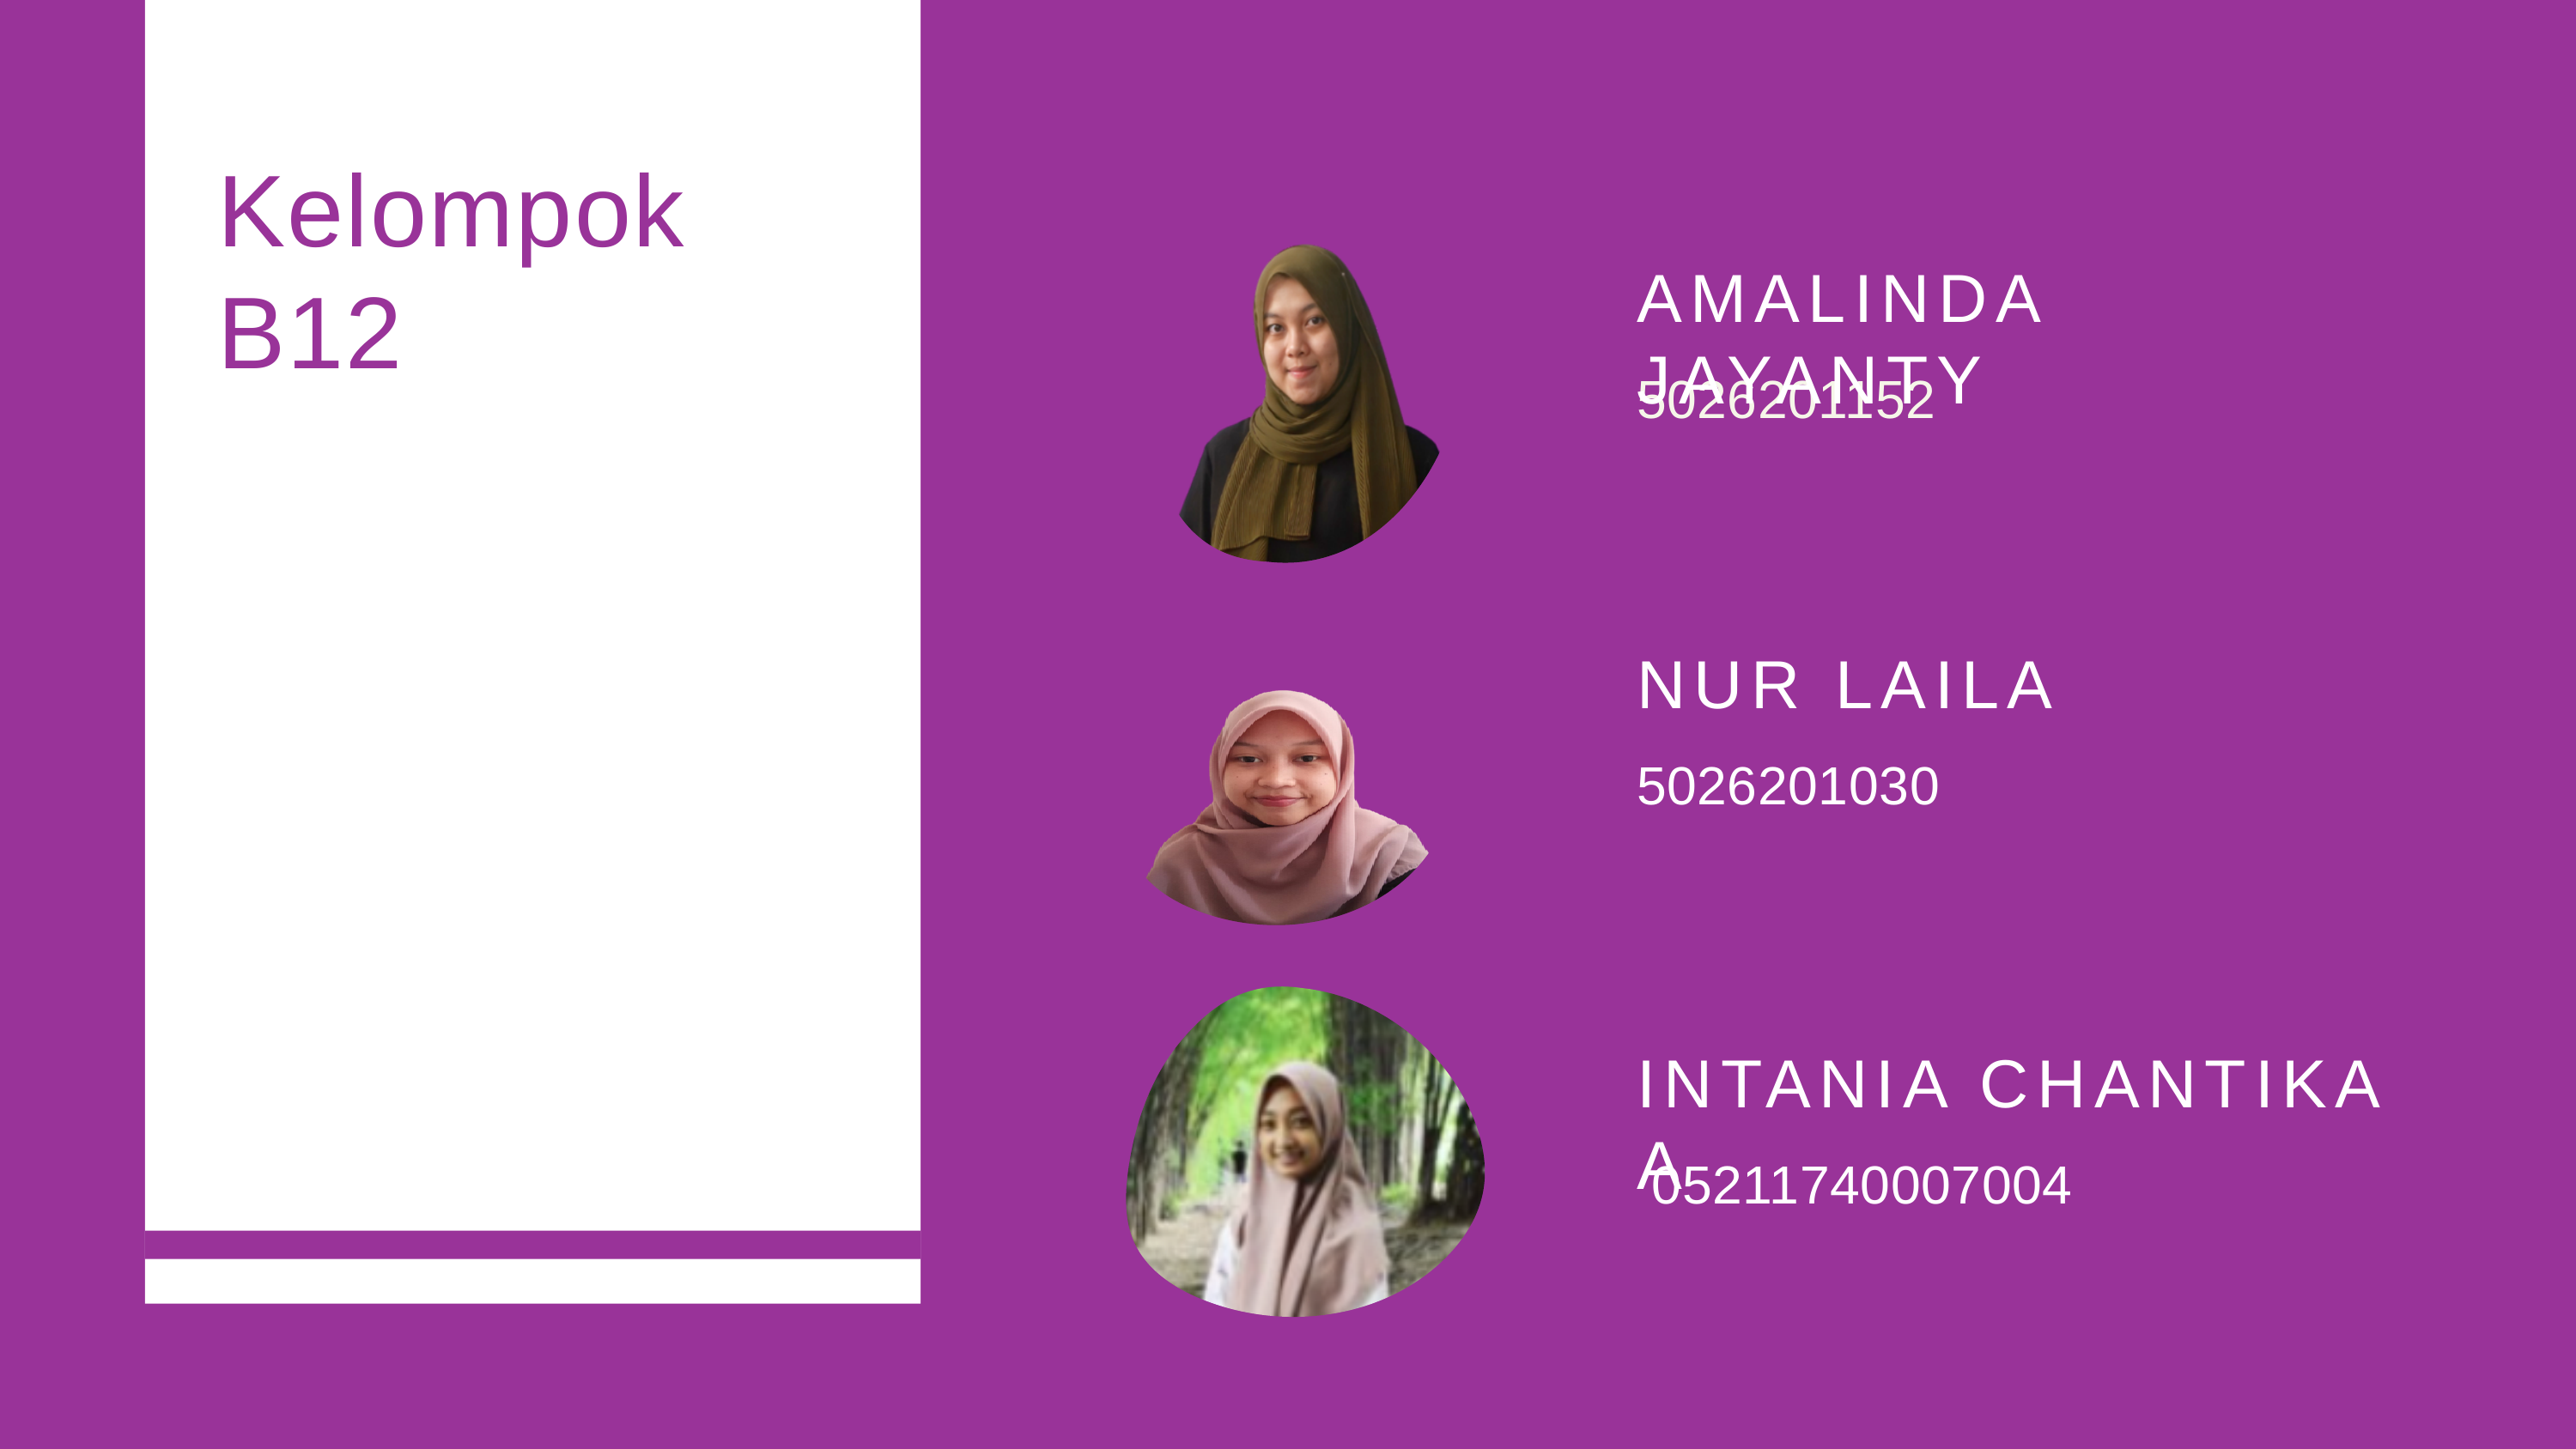

Kelompok B12

AMALINDA JAYANTY
5026201152

NUR LAILA
5026201030

INTANIA CHANTIKA A
 05211740007004